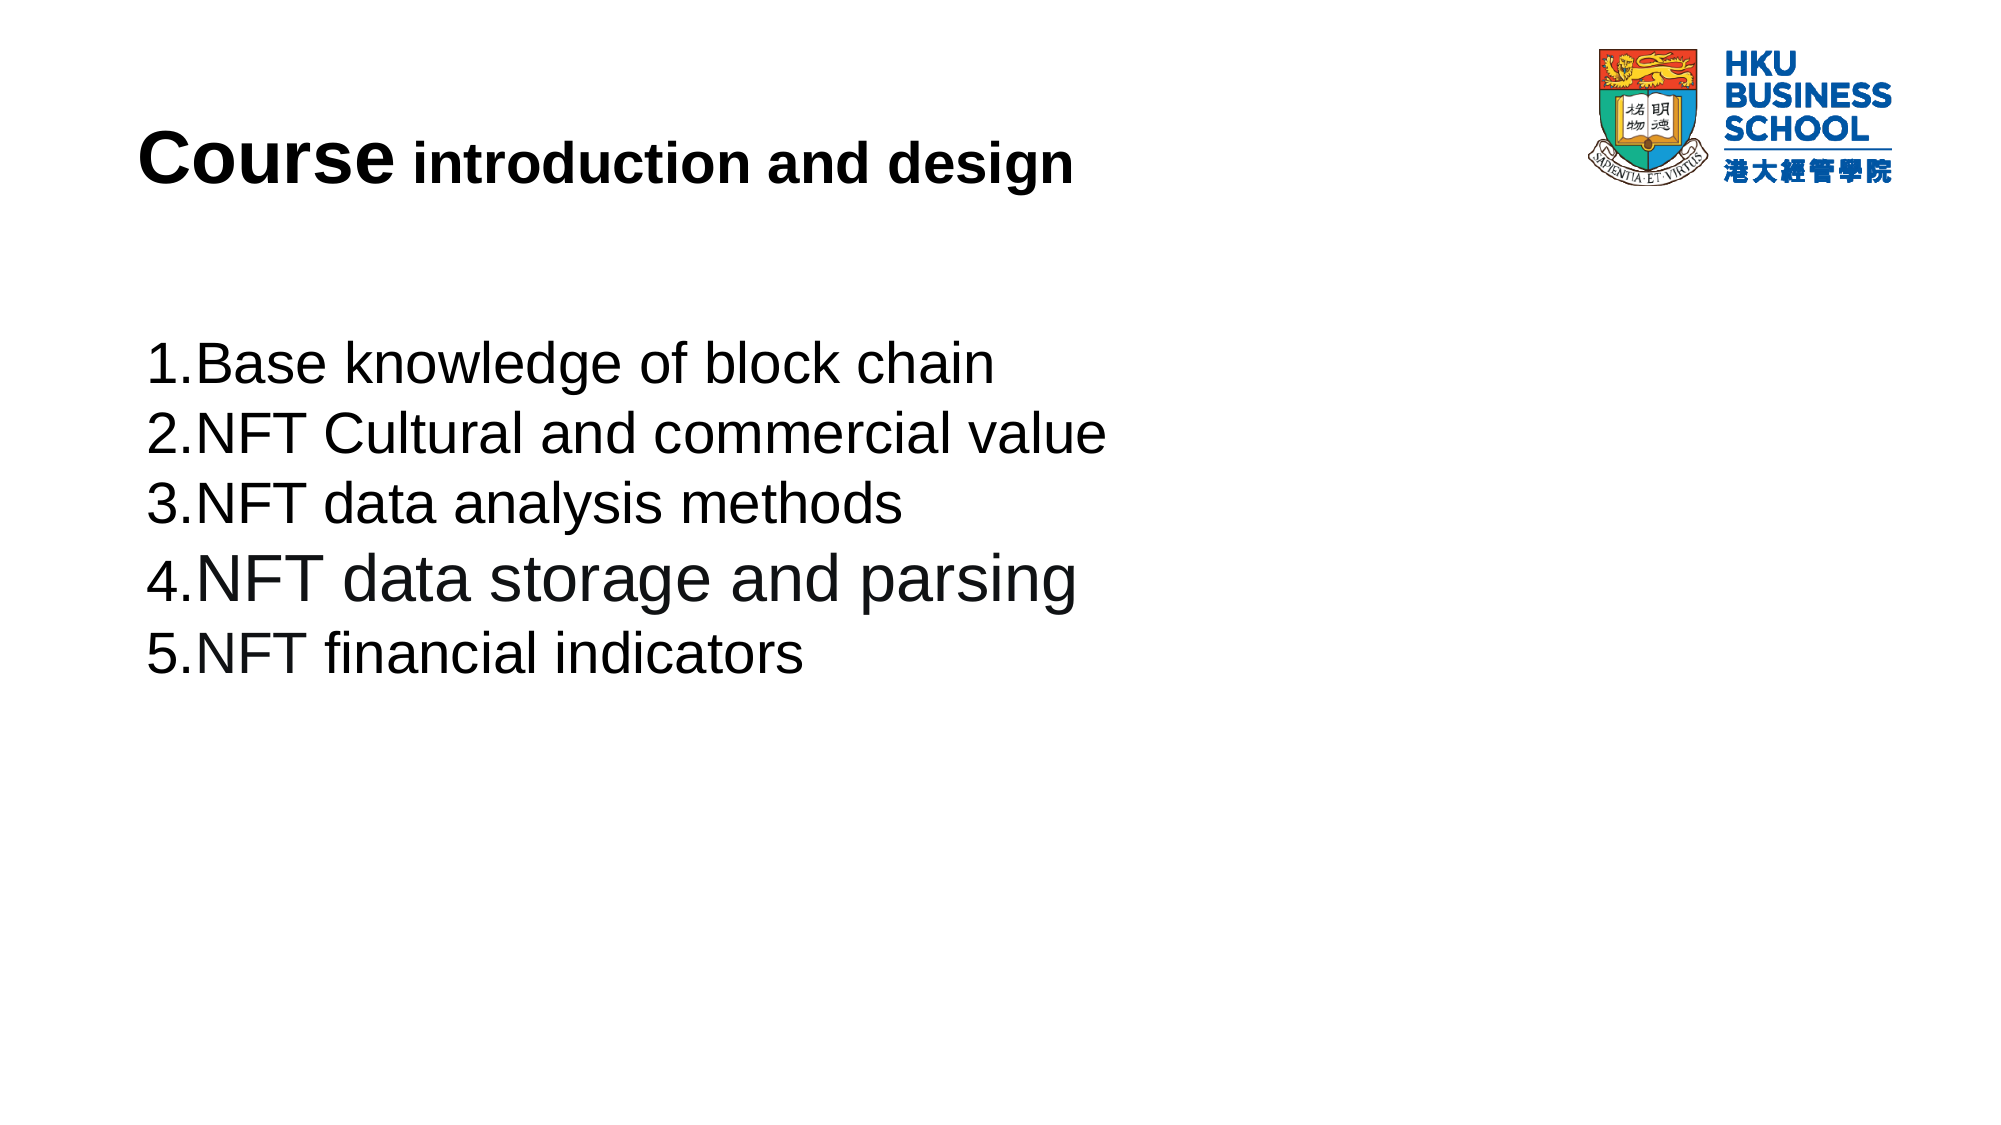

Course introduction and design
1.Base knowledge of block chain
2.NFT Cultural and commercial value
3.NFT data analysis methods
4.NFT data storage and parsing
5.NFT financial indicators